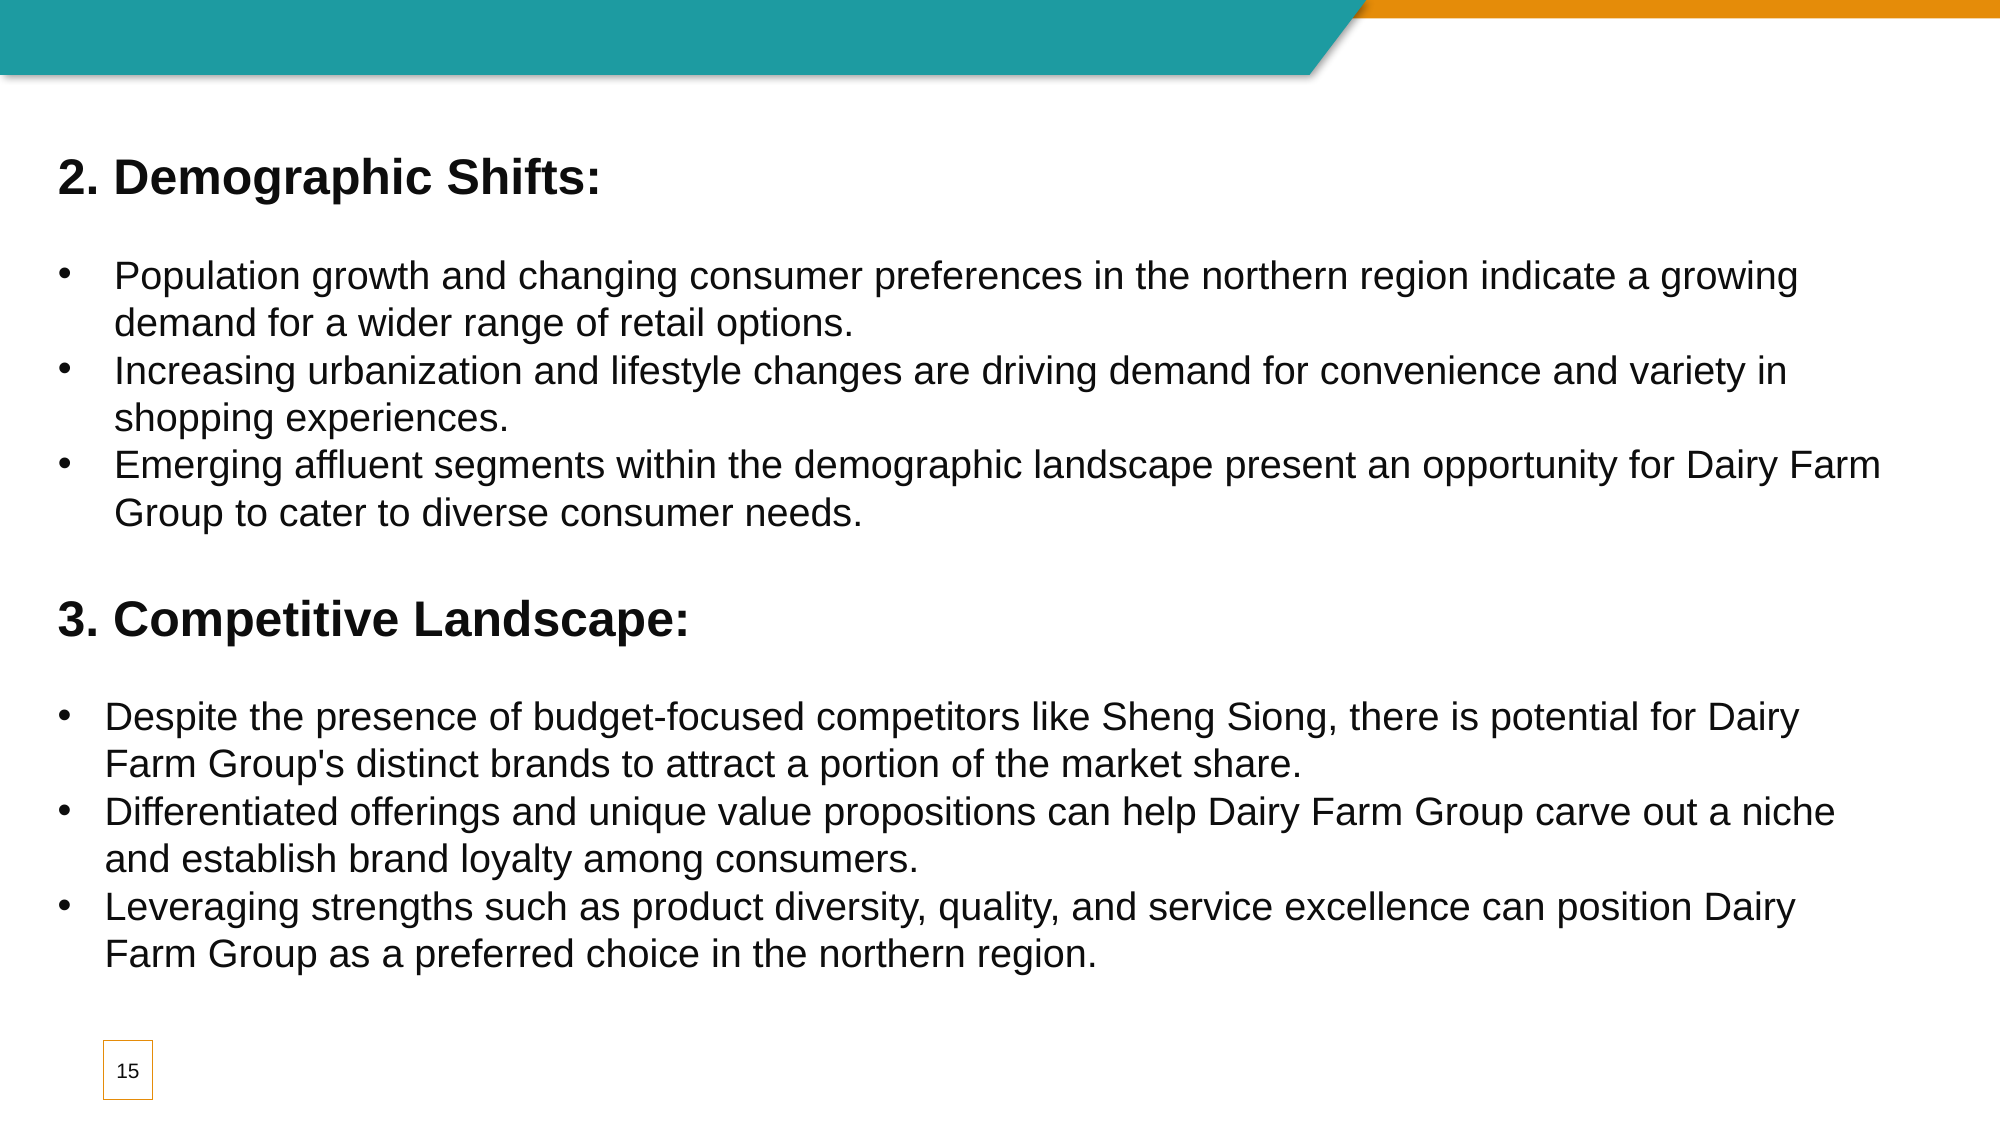

2. Demographic Shifts:

Population growth and changing consumer preferences in the northern region indicate a growing demand for a wider range of retail options.
Increasing urbanization and lifestyle changes are driving demand for convenience and variety in shopping experiences.
Emerging affluent segments within the demographic landscape present an opportunity for Dairy Farm Group to cater to diverse consumer needs.
3. Competitive Landscape:

Despite the presence of budget-focused competitors like Sheng Siong, there is potential for Dairy Farm Group's distinct brands to attract a portion of the market share.
Differentiated offerings and unique value propositions can help Dairy Farm Group carve out a niche and establish brand loyalty among consumers.
Leveraging strengths such as product diversity, quality, and service excellence can position Dairy Farm Group as a preferred choice in the northern region.

15